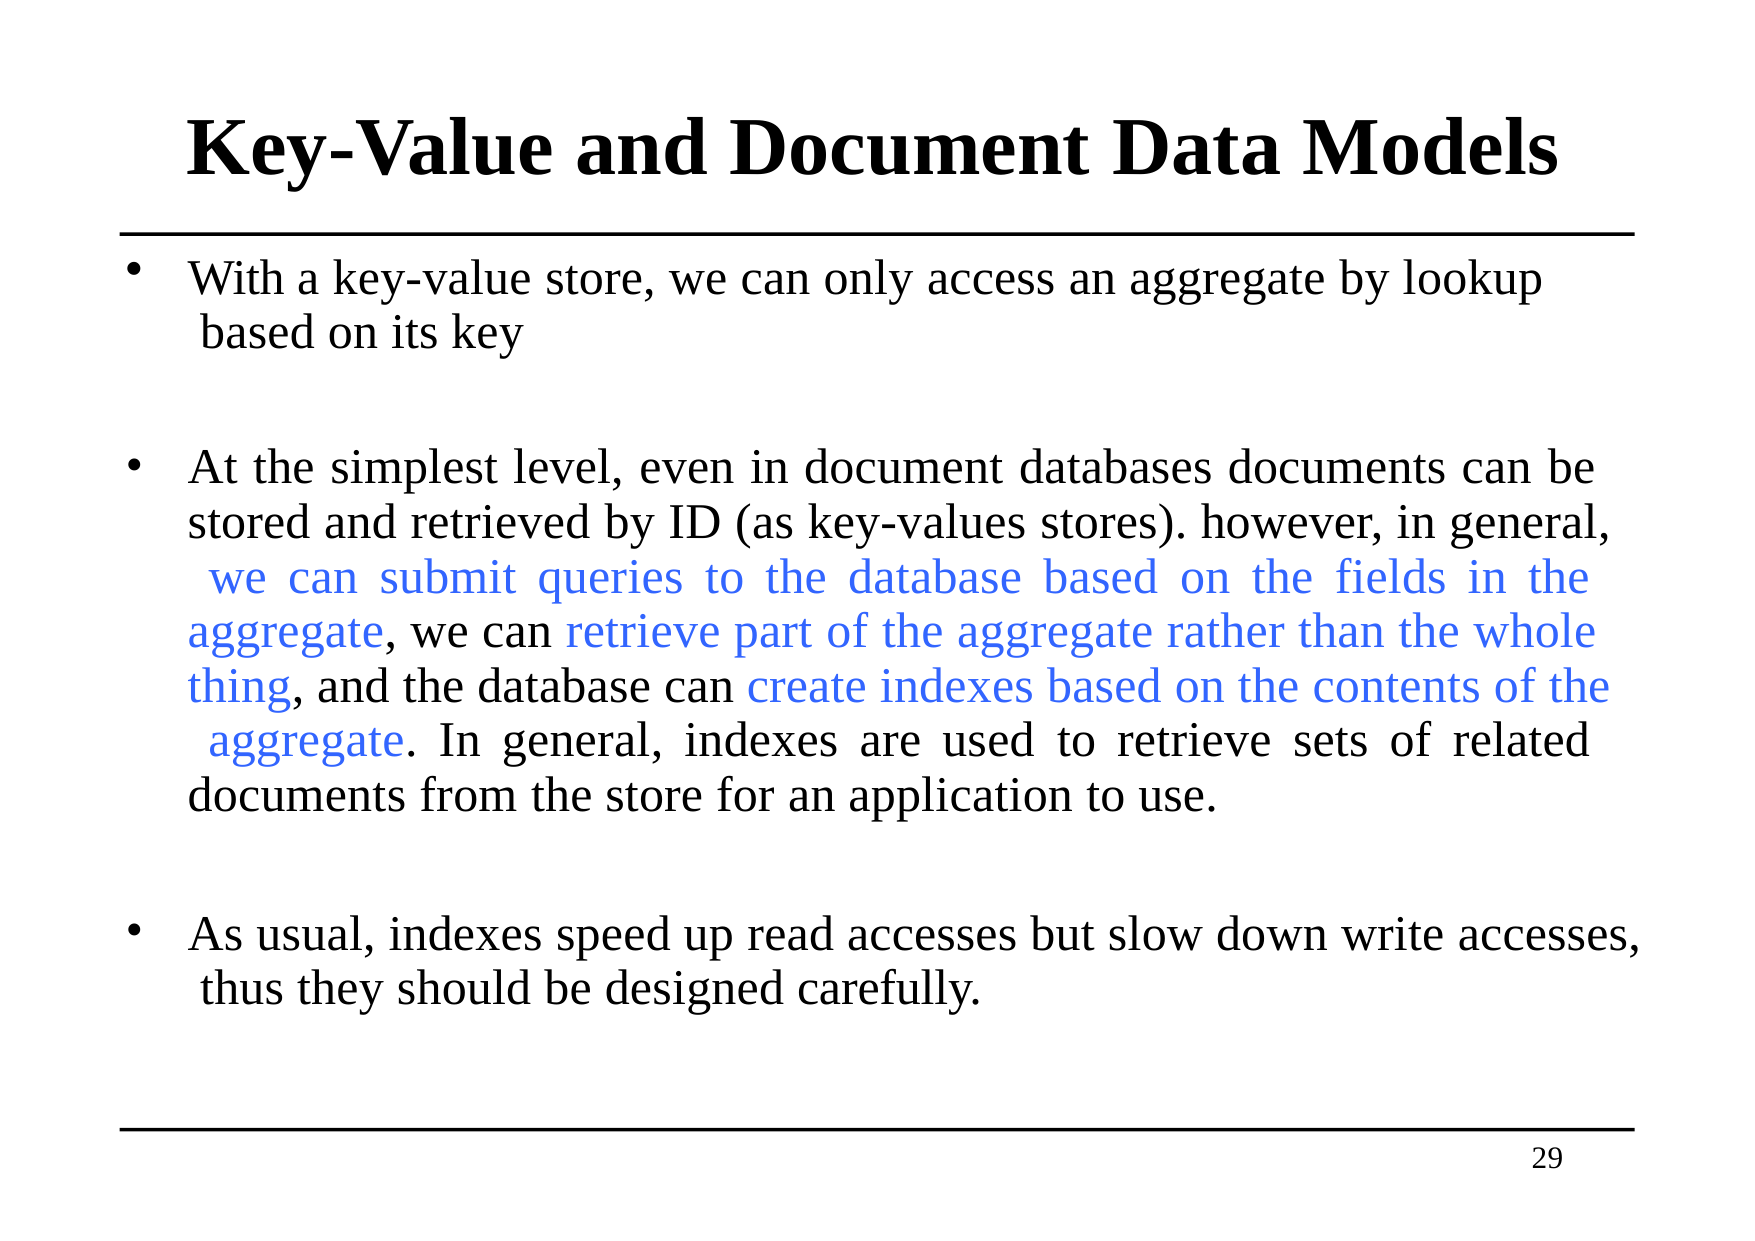

# Key-Value and Document Data Models

With a key-value store, we can only access an aggregate by lookup  based on its key

At the simplest level, even in document databases documents can be  stored and retrieved by ID (as key-values stores). however, in general,  we can submit queries to the database based on the fields in the  aggregate, we can retrieve part of the aggregate rather than the whole  thing, and the database can create indexes based on the contents of the  aggregate. In general, indexes are used to retrieve sets of related  documents from the store for an application to use.

As usual, indexes speed up read accesses but slow down write accesses,  thus they should be designed carefully.

29